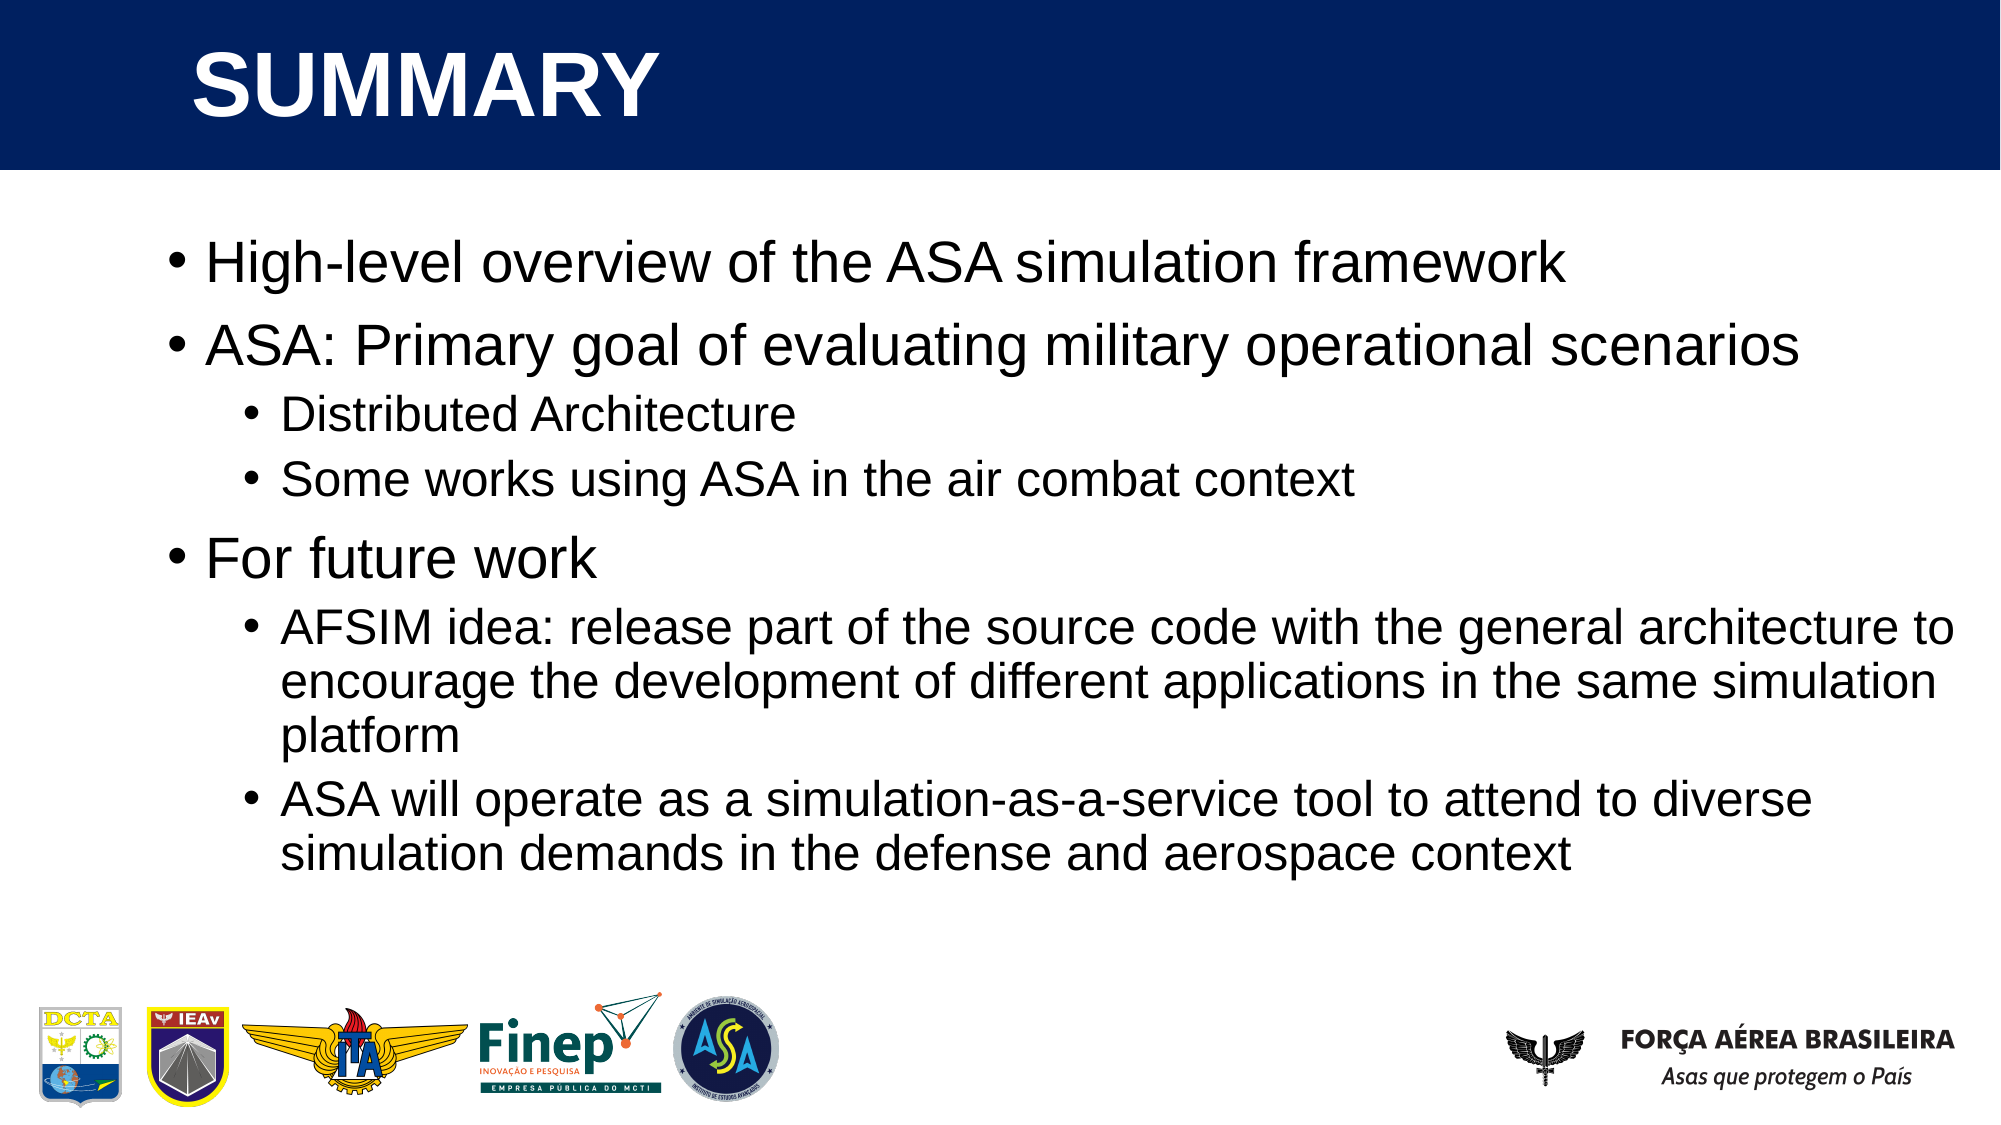

# SUMMARY
High-level overview of the ASA simulation framework
ASA: Primary goal of evaluating military operational scenarios
Distributed Architecture
Some works using ASA in the air combat context
For future work
AFSIM idea: release part of the source code with the general architecture to encourage the development of different applications in the same simulation platform
ASA will operate as a simulation-as-a-service tool to attend to diverse simulation demands in the defense and aerospace context